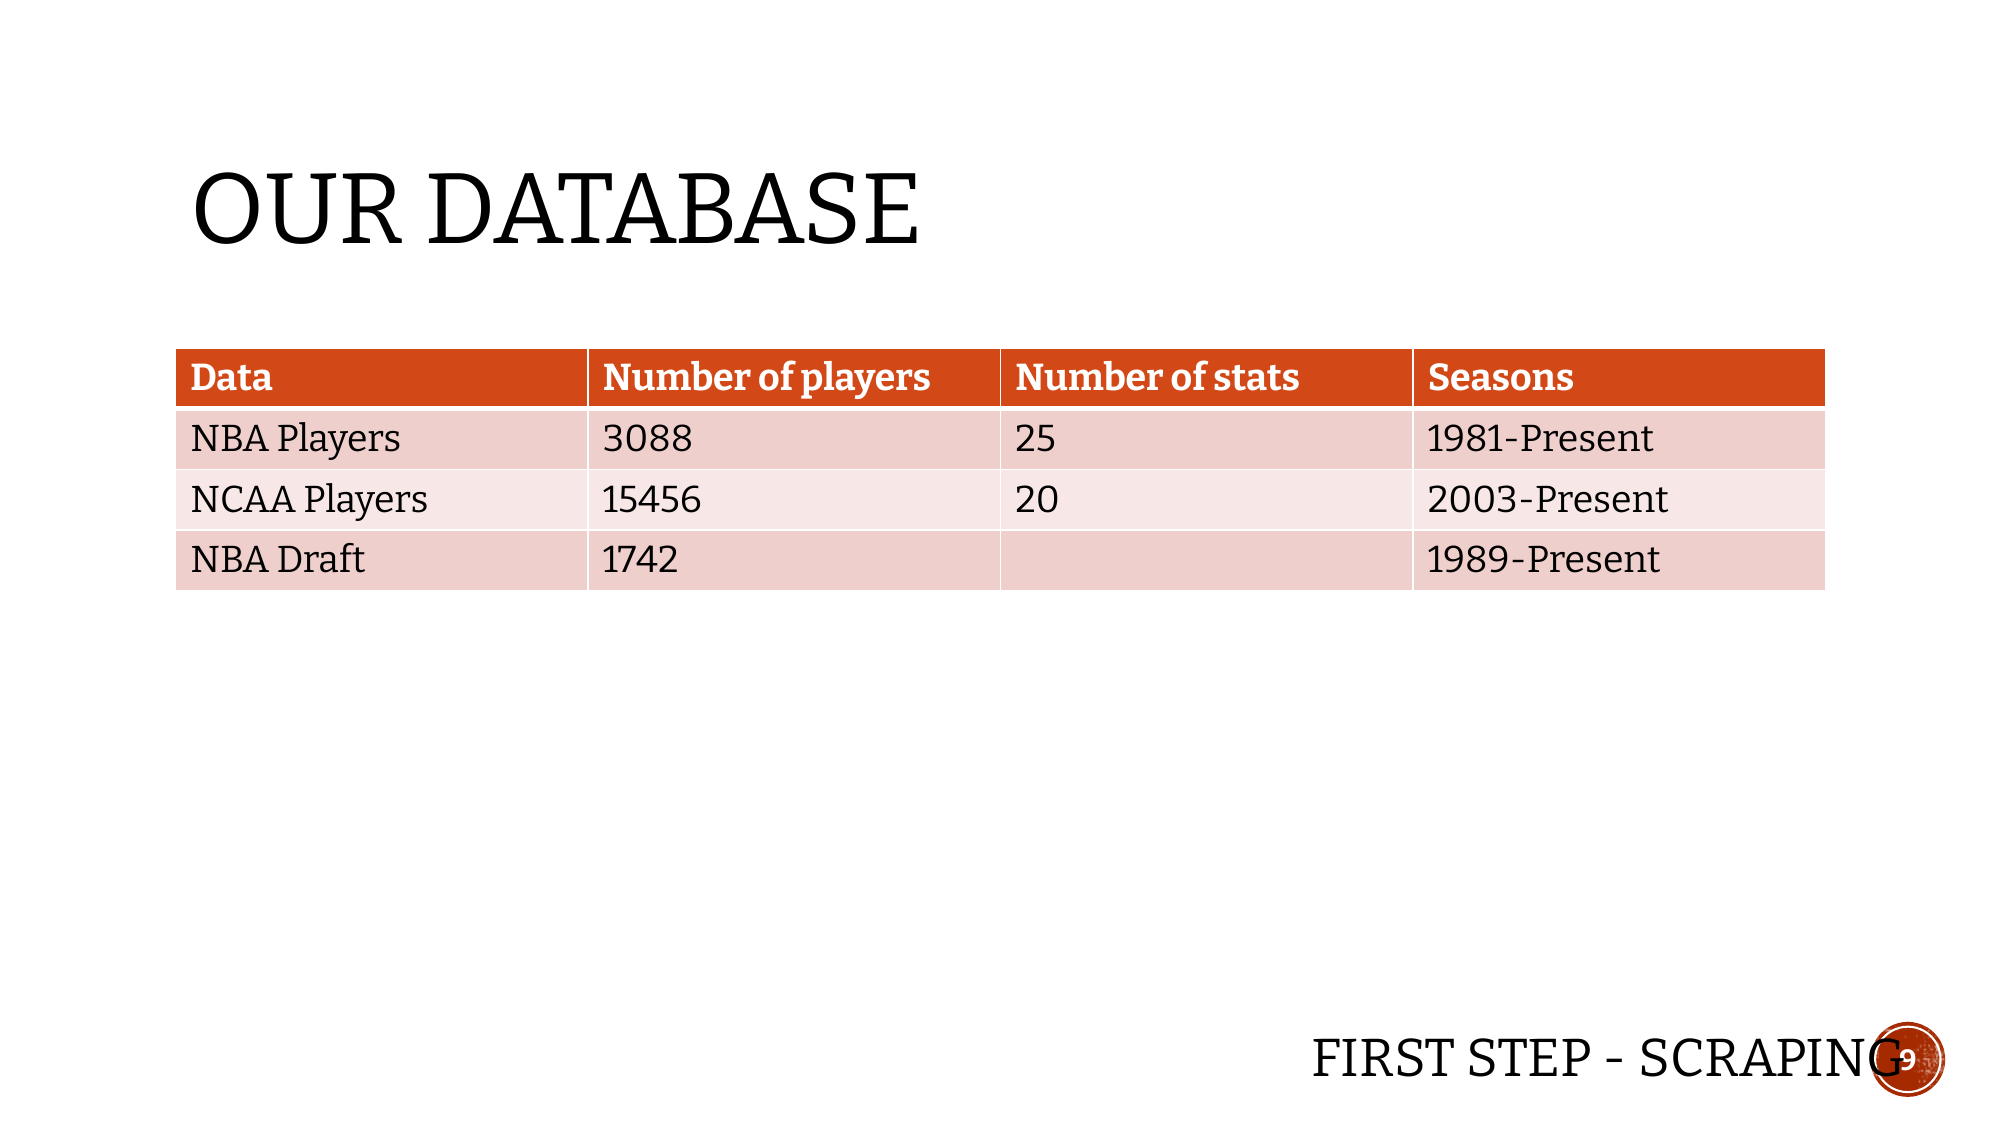

# Our database
| Data | Number of players | Number of stats | Seasons |
| --- | --- | --- | --- |
| NBA Players | 3088 | 25 | 1981-Present |
| NCAA Players | 15456 | 20 | 2003-Present |
| NBA Draft | 1742 |  | 1989-Present |
First step - scraping
9